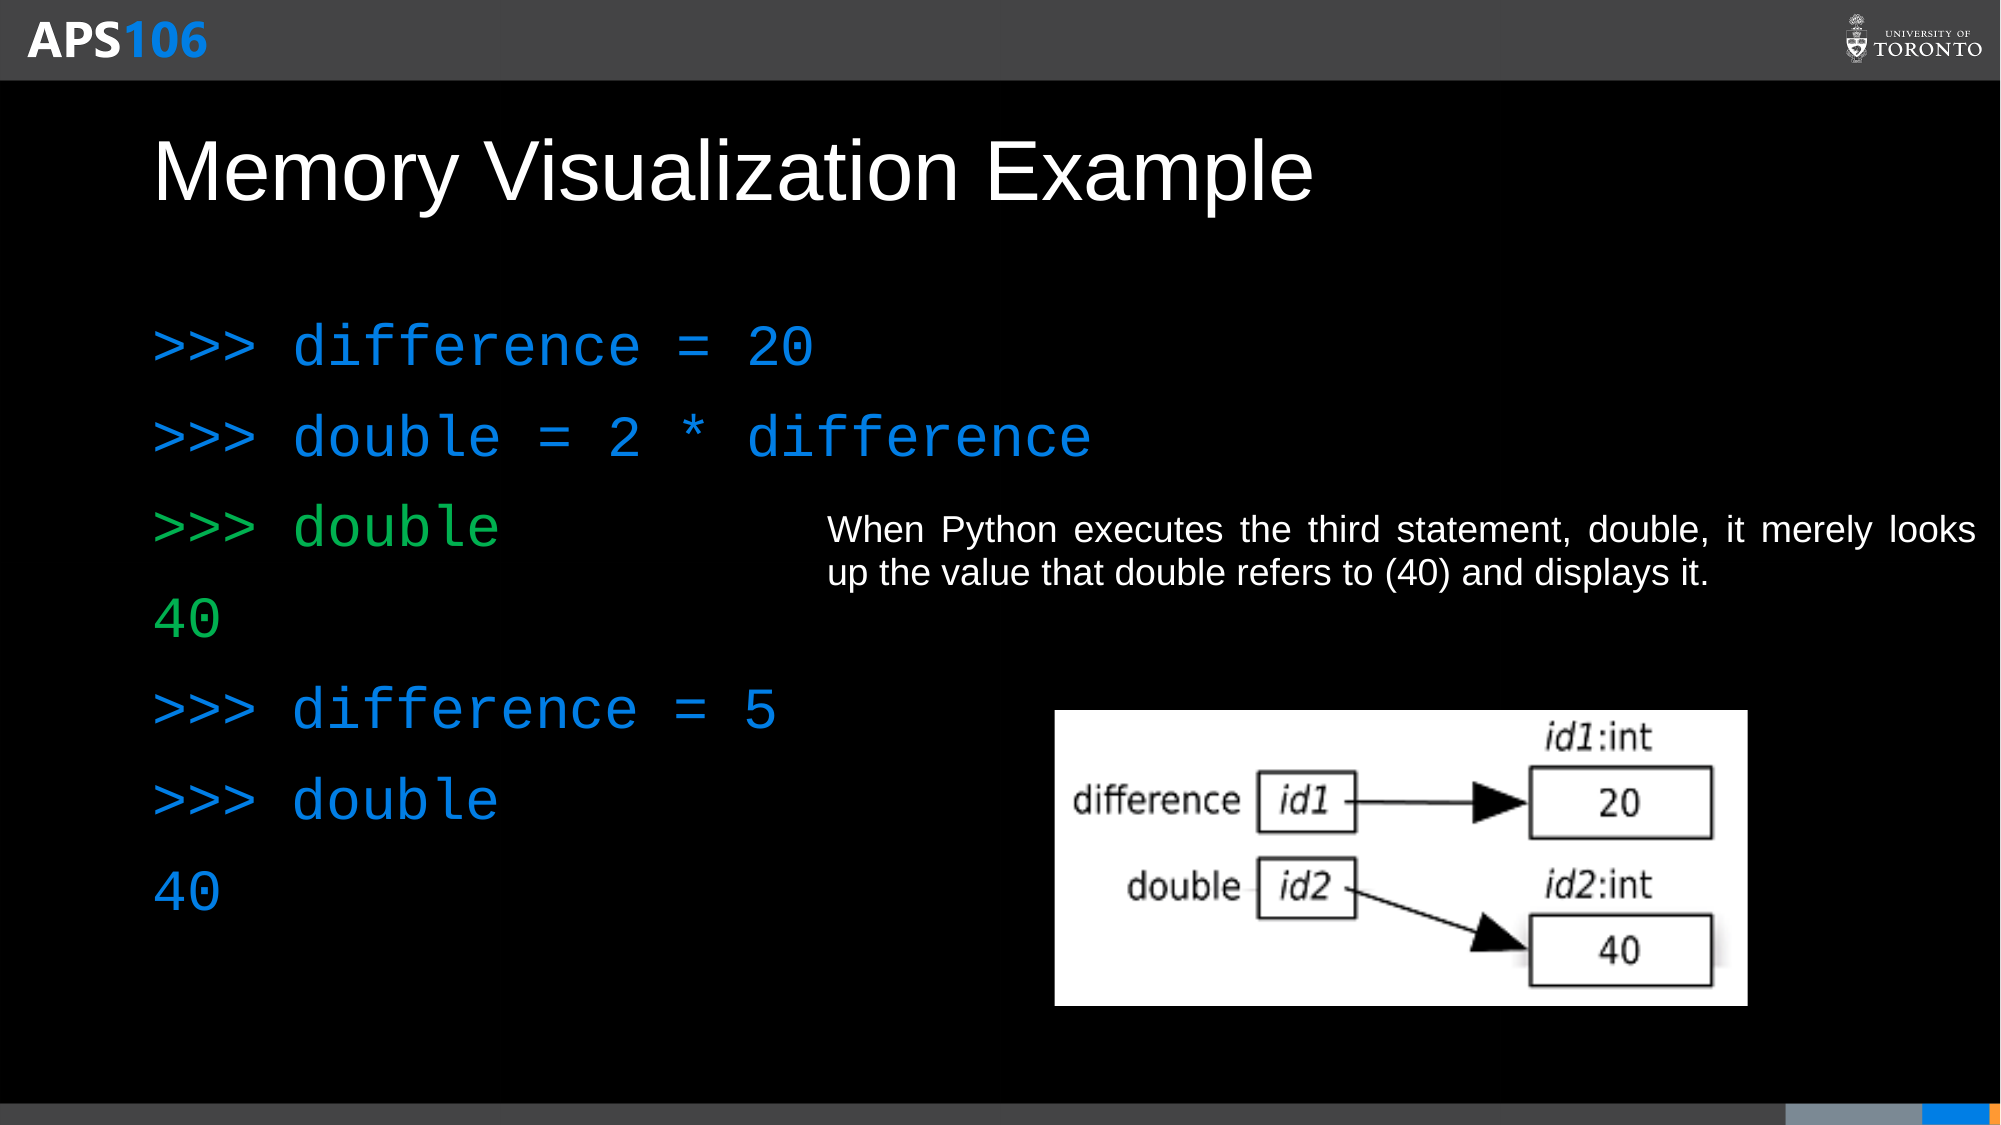

# Memory Visualization Example
>>> difference = 20
>>> double = 2 * difference
>>> double
40
>>> difference = 5
>>> double
40

When Python executes the third statement, double, it merely looks up the value that double refers to (40) and displays it.